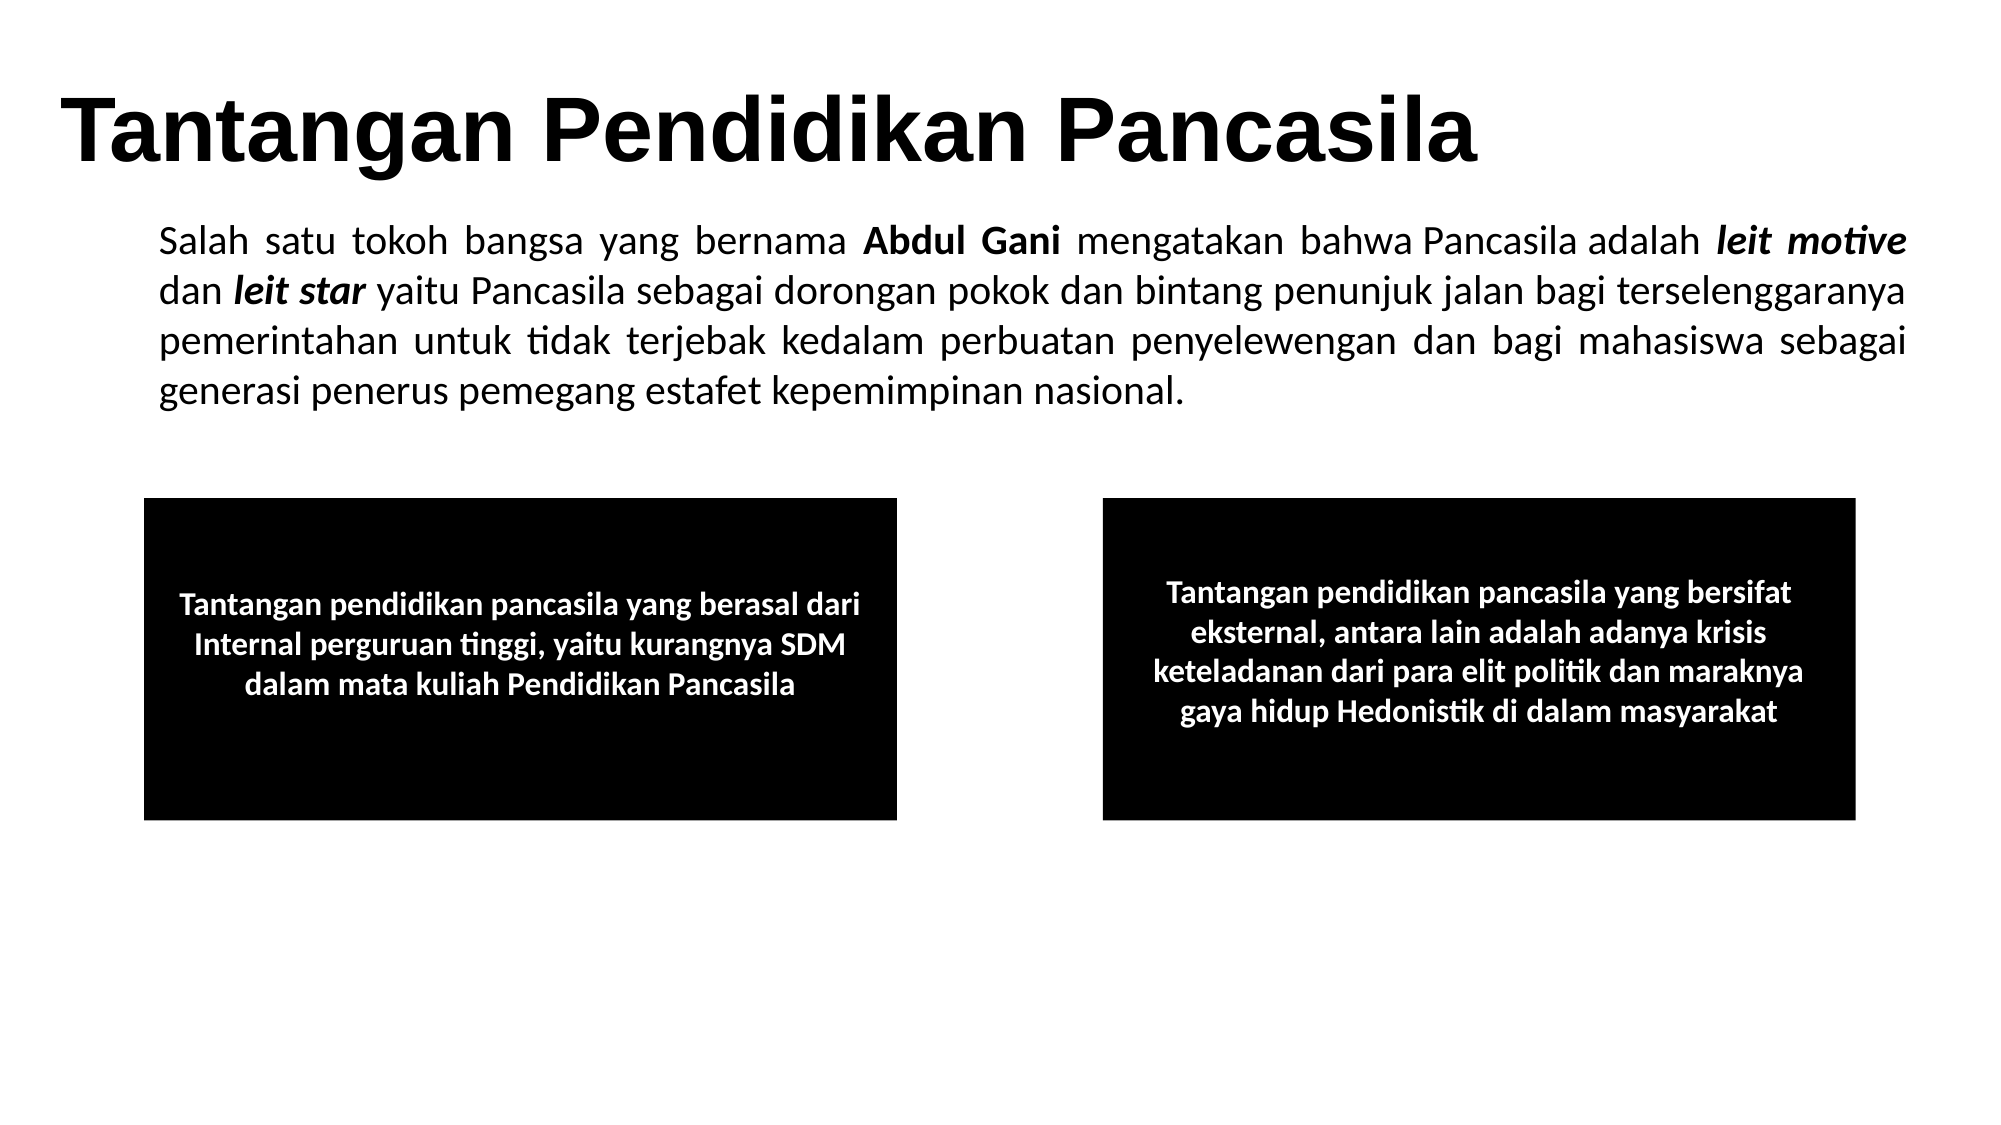

Tantangan Pendidikan Pancasila
Salah satu tokoh bangsa yang bernama Abdul Gani mengatakan bahwa Pancasila adalah leit motive dan leit star yaitu Pancasila sebagai dorongan pokok dan bintang penunjuk jalan bagi terselenggaranya pemerintahan untuk tidak terjebak kedalam perbuatan penyelewengan dan bagi mahasiswa sebagai generasi penerus pemegang estafet kepemimpinan nasional.

Tantangan pendidikan pancasila yang bersifat eksternal, antara lain adalah adanya krisis keteladanan dari para elit politik dan maraknya gaya hidup Hedonistik di dalam masyarakat
Tantangan pendidikan pancasila yang berasal dari Internal perguruan tinggi, yaitu kurangnya SDM dalam mata kuliah Pendidikan Pancasila